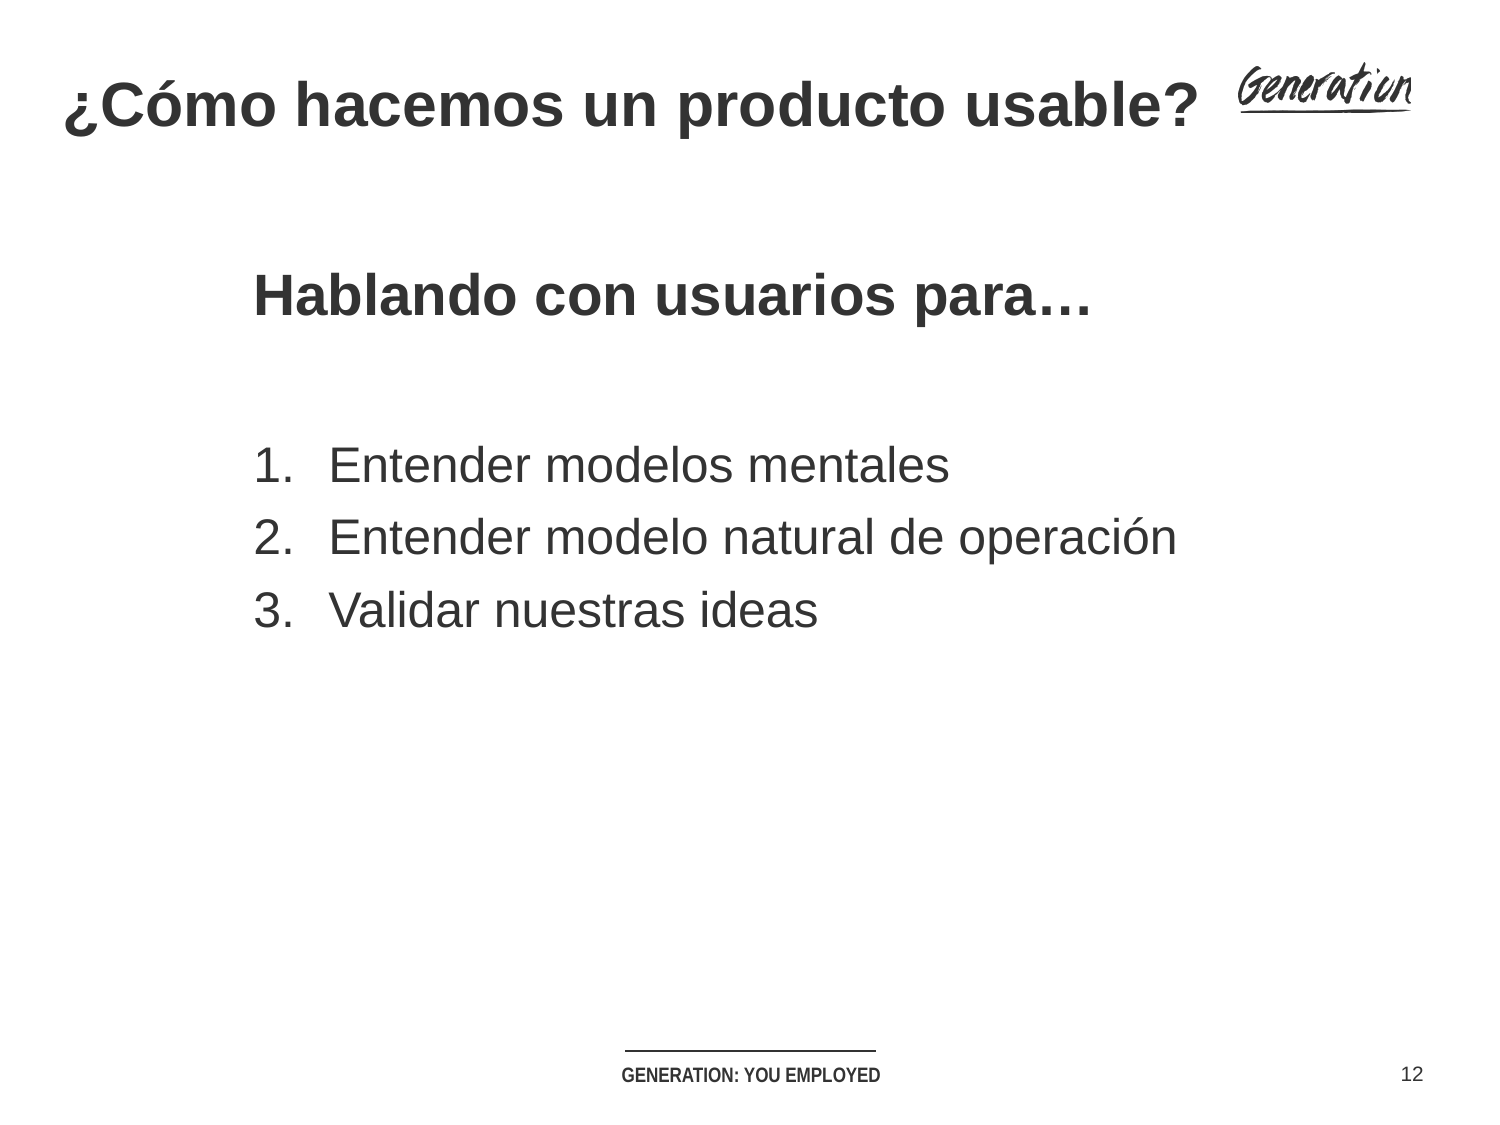

¿Cómo hacemos un producto usable?
Hablando con usuarios para…

Entender modelos mentales
Entender modelo natural de operación
Validar nuestras ideas